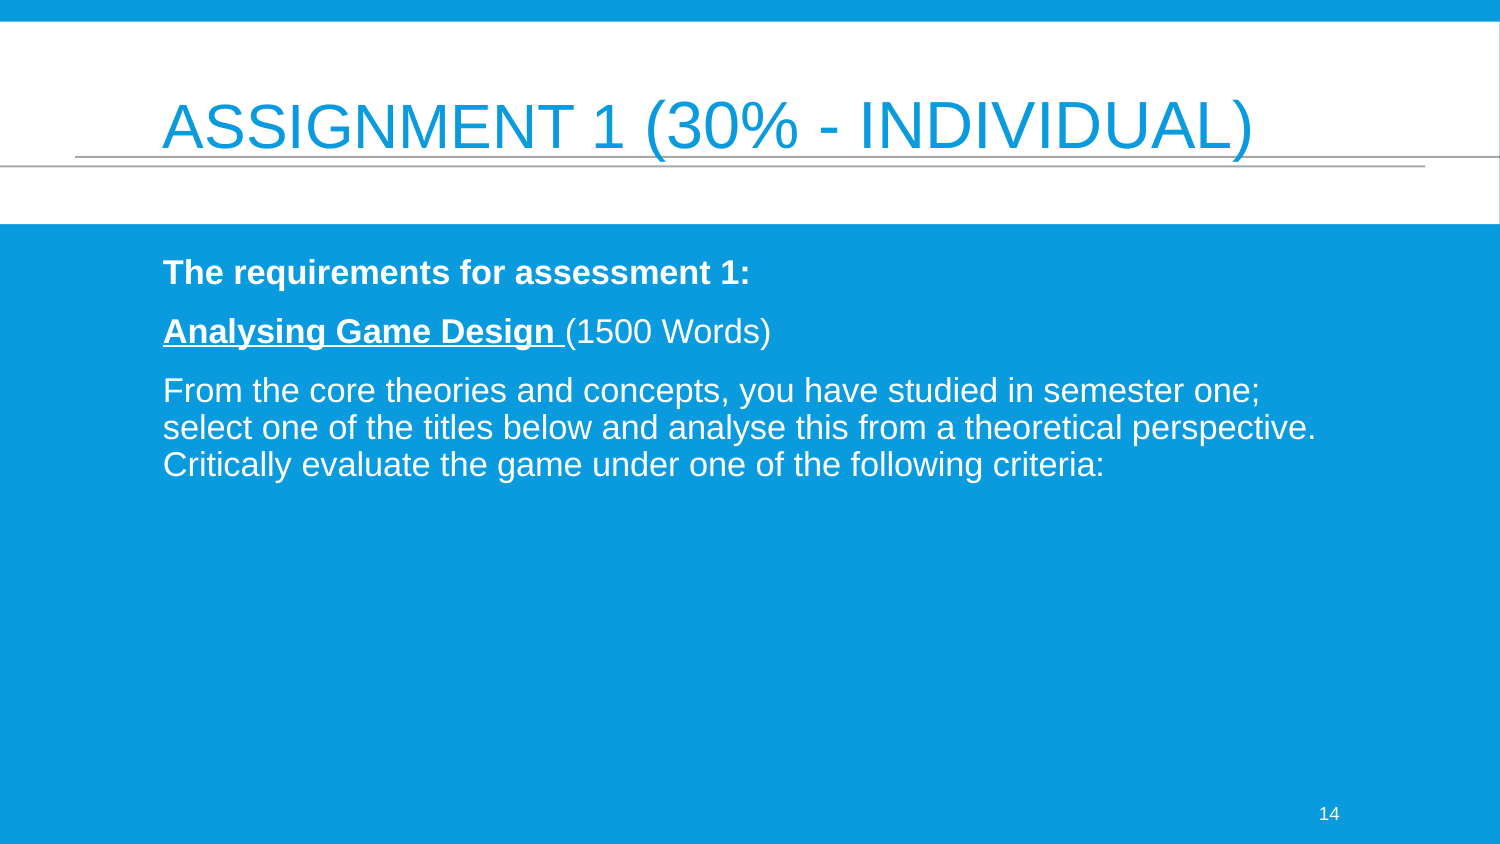

# Assignment 1 (30% - individual)
The requirements for assessment 1:
Analysing Game Design (1500 Words)
From the core theories and concepts, you have studied in semester one; select one of the titles below and analyse this from a theoretical perspective. Critically evaluate the game under one of the following criteria:

14